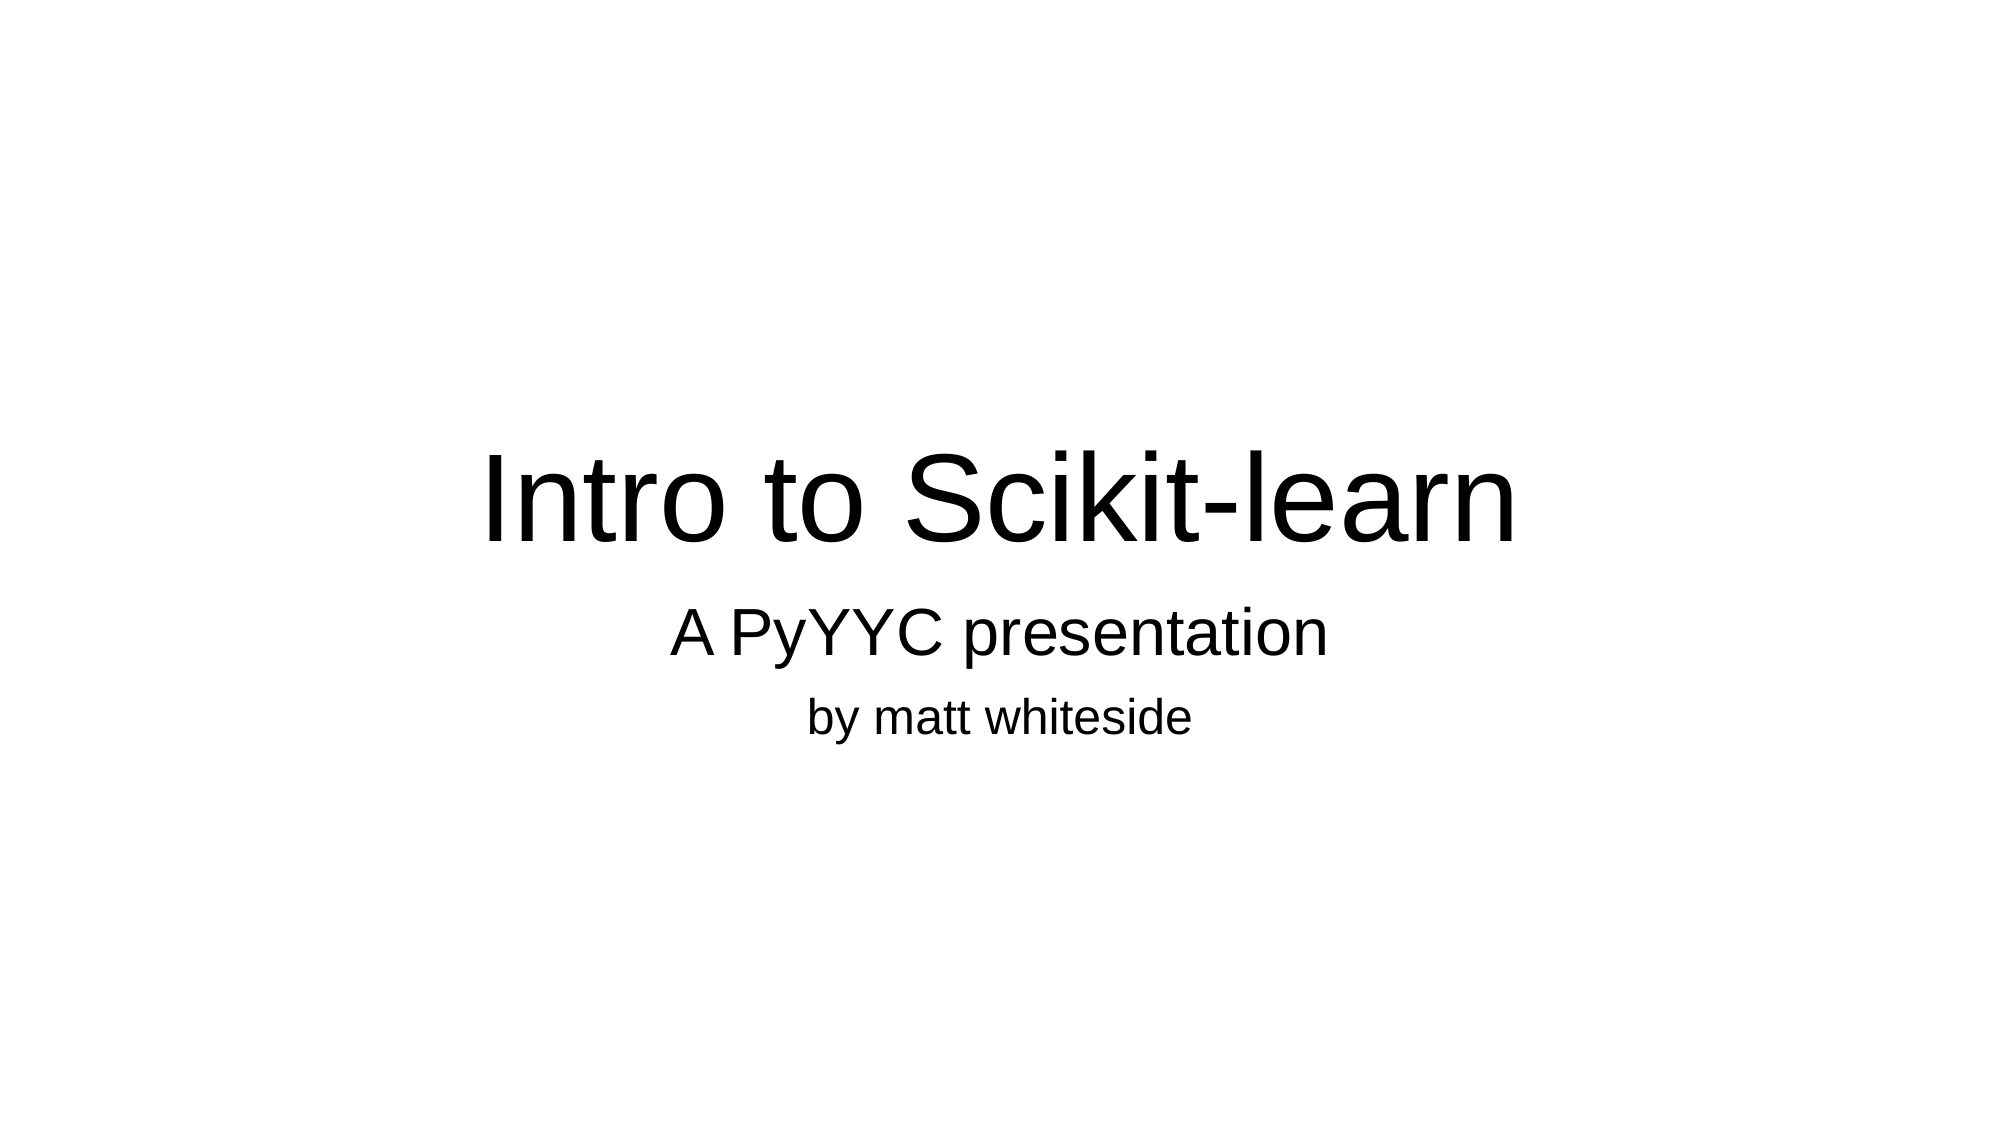

# Intro to Scikit-learn
A PyYYC presentation
by matt whiteside